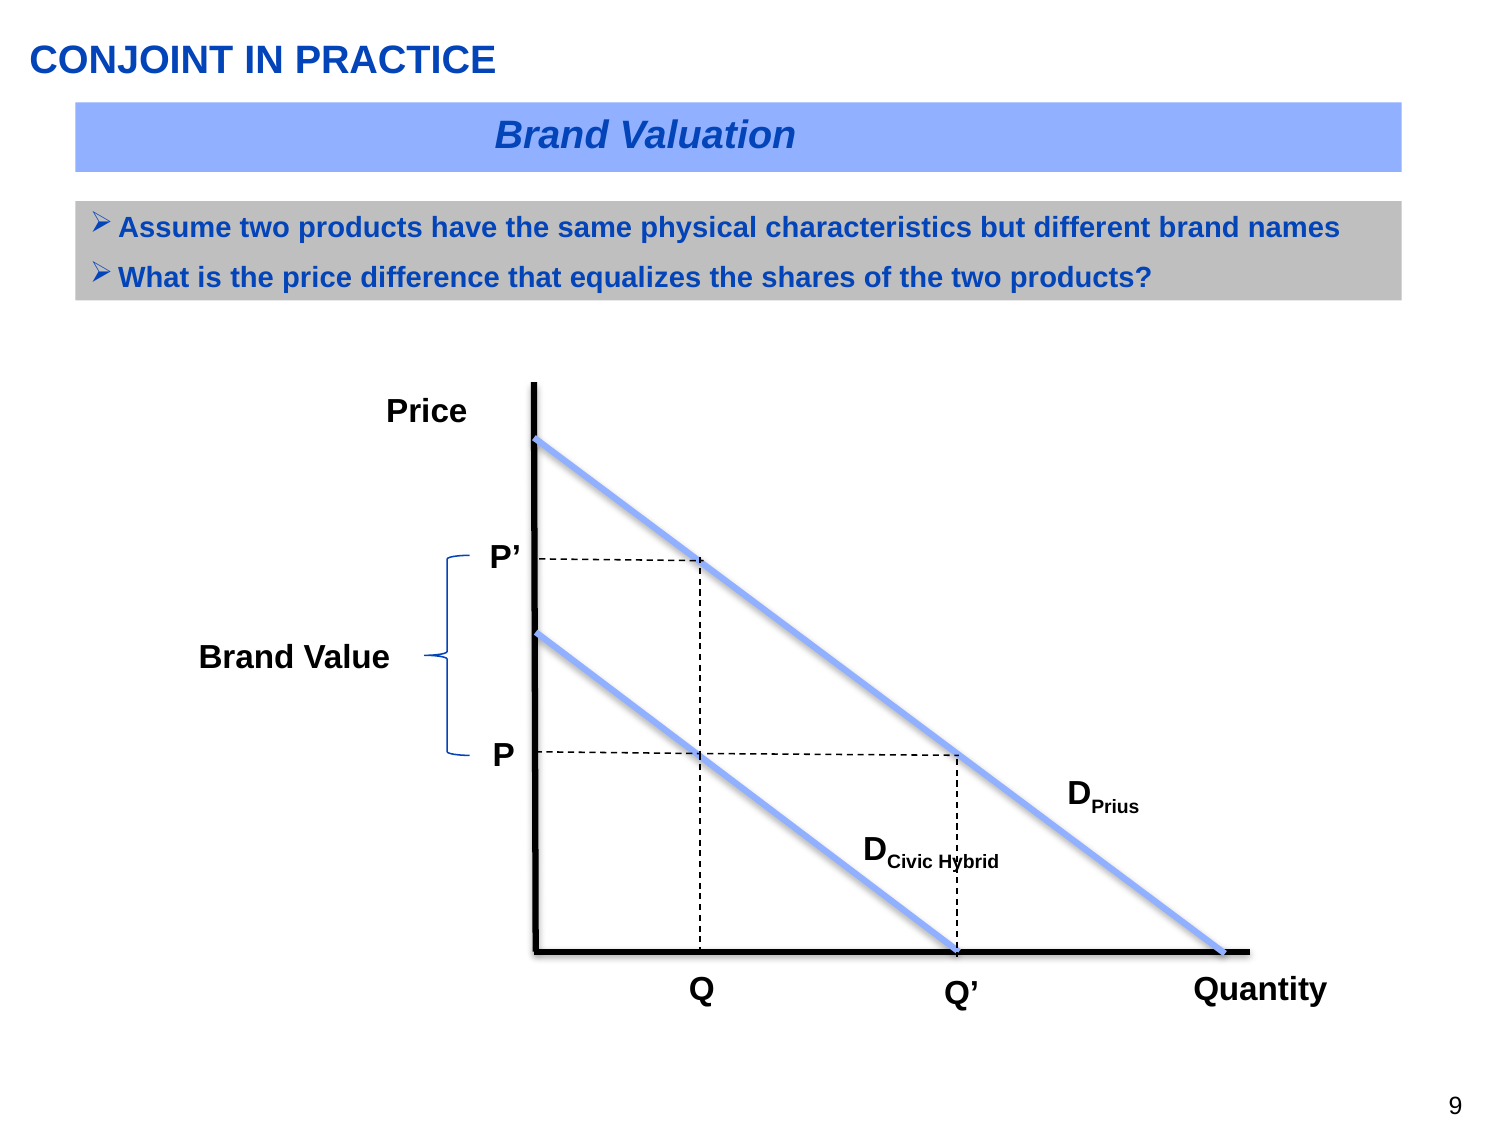

# CONJOINT IN PRACTICE

Brand Valuation
Assume two products have the same physical characteristics but different brand names
What is the price difference that equalizes the shares of the two products?
Price
P’

Brand Value
P
DPrius
DCivic Hybrid
Q
Quantity
Q’
9